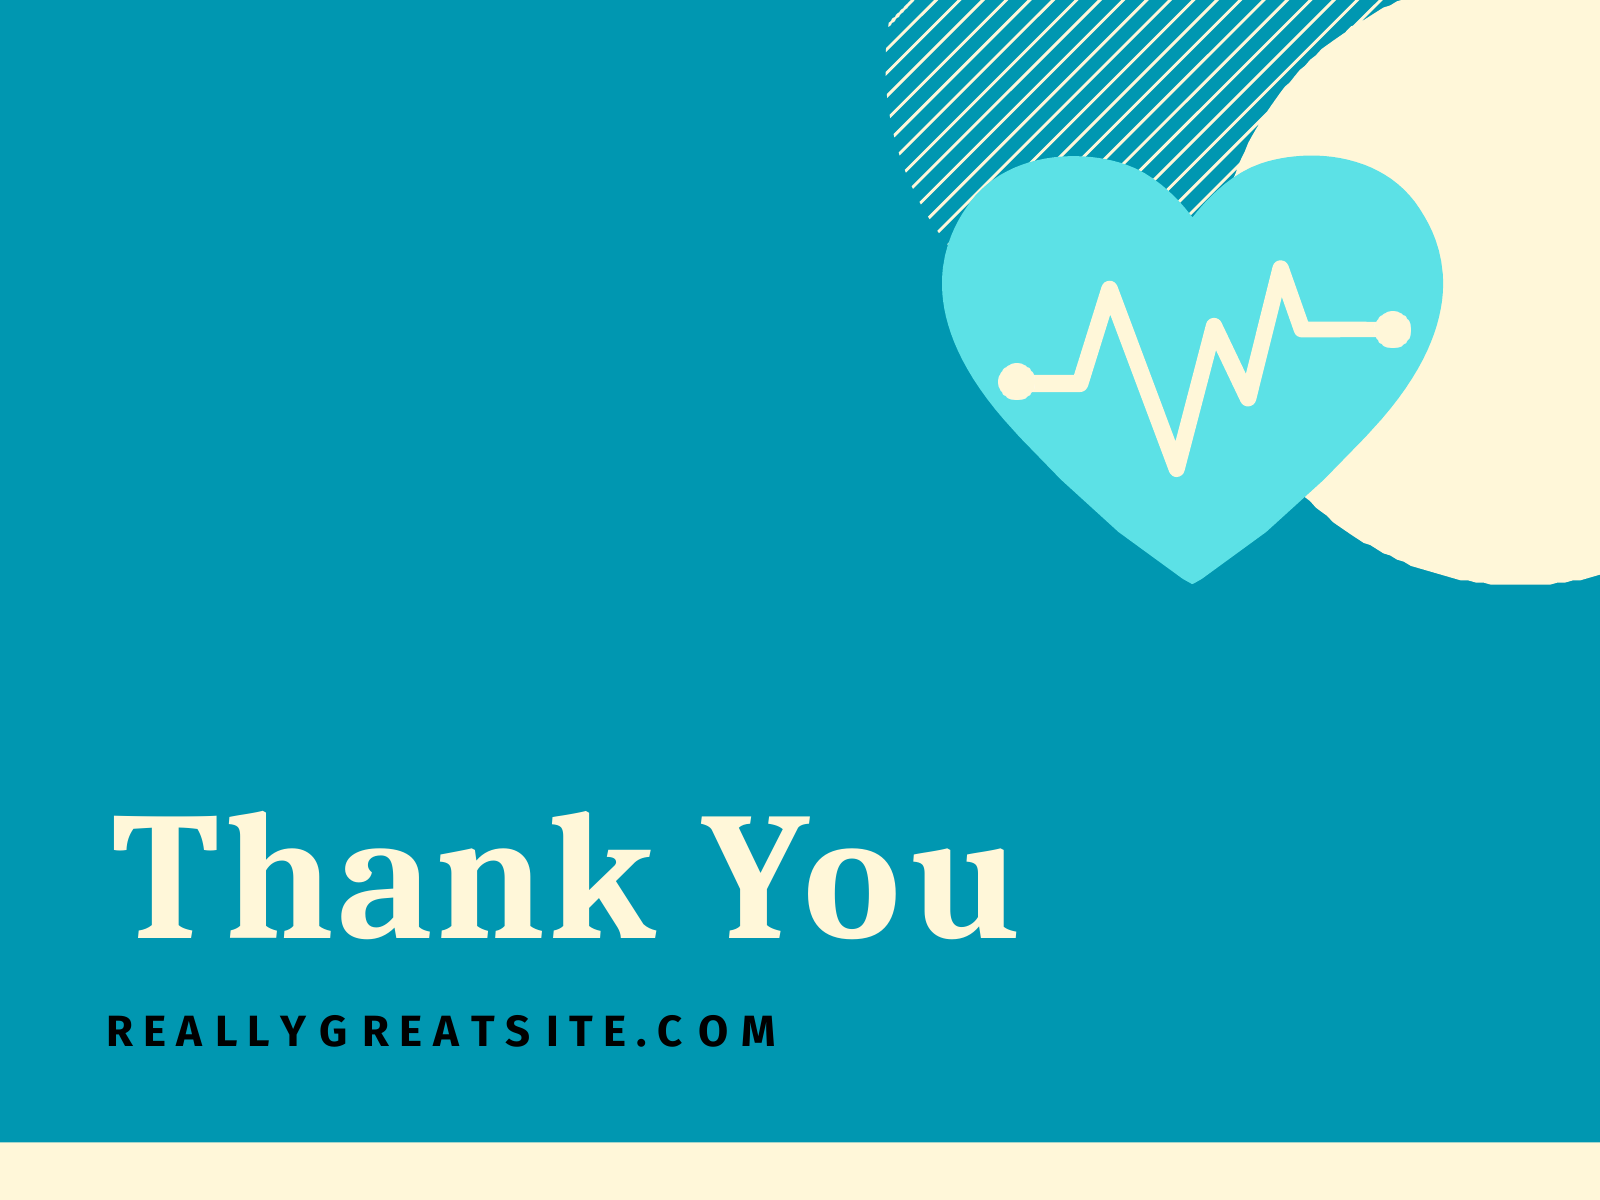

# Thank You
R E A L L Y G R E A T S I T E . C O M